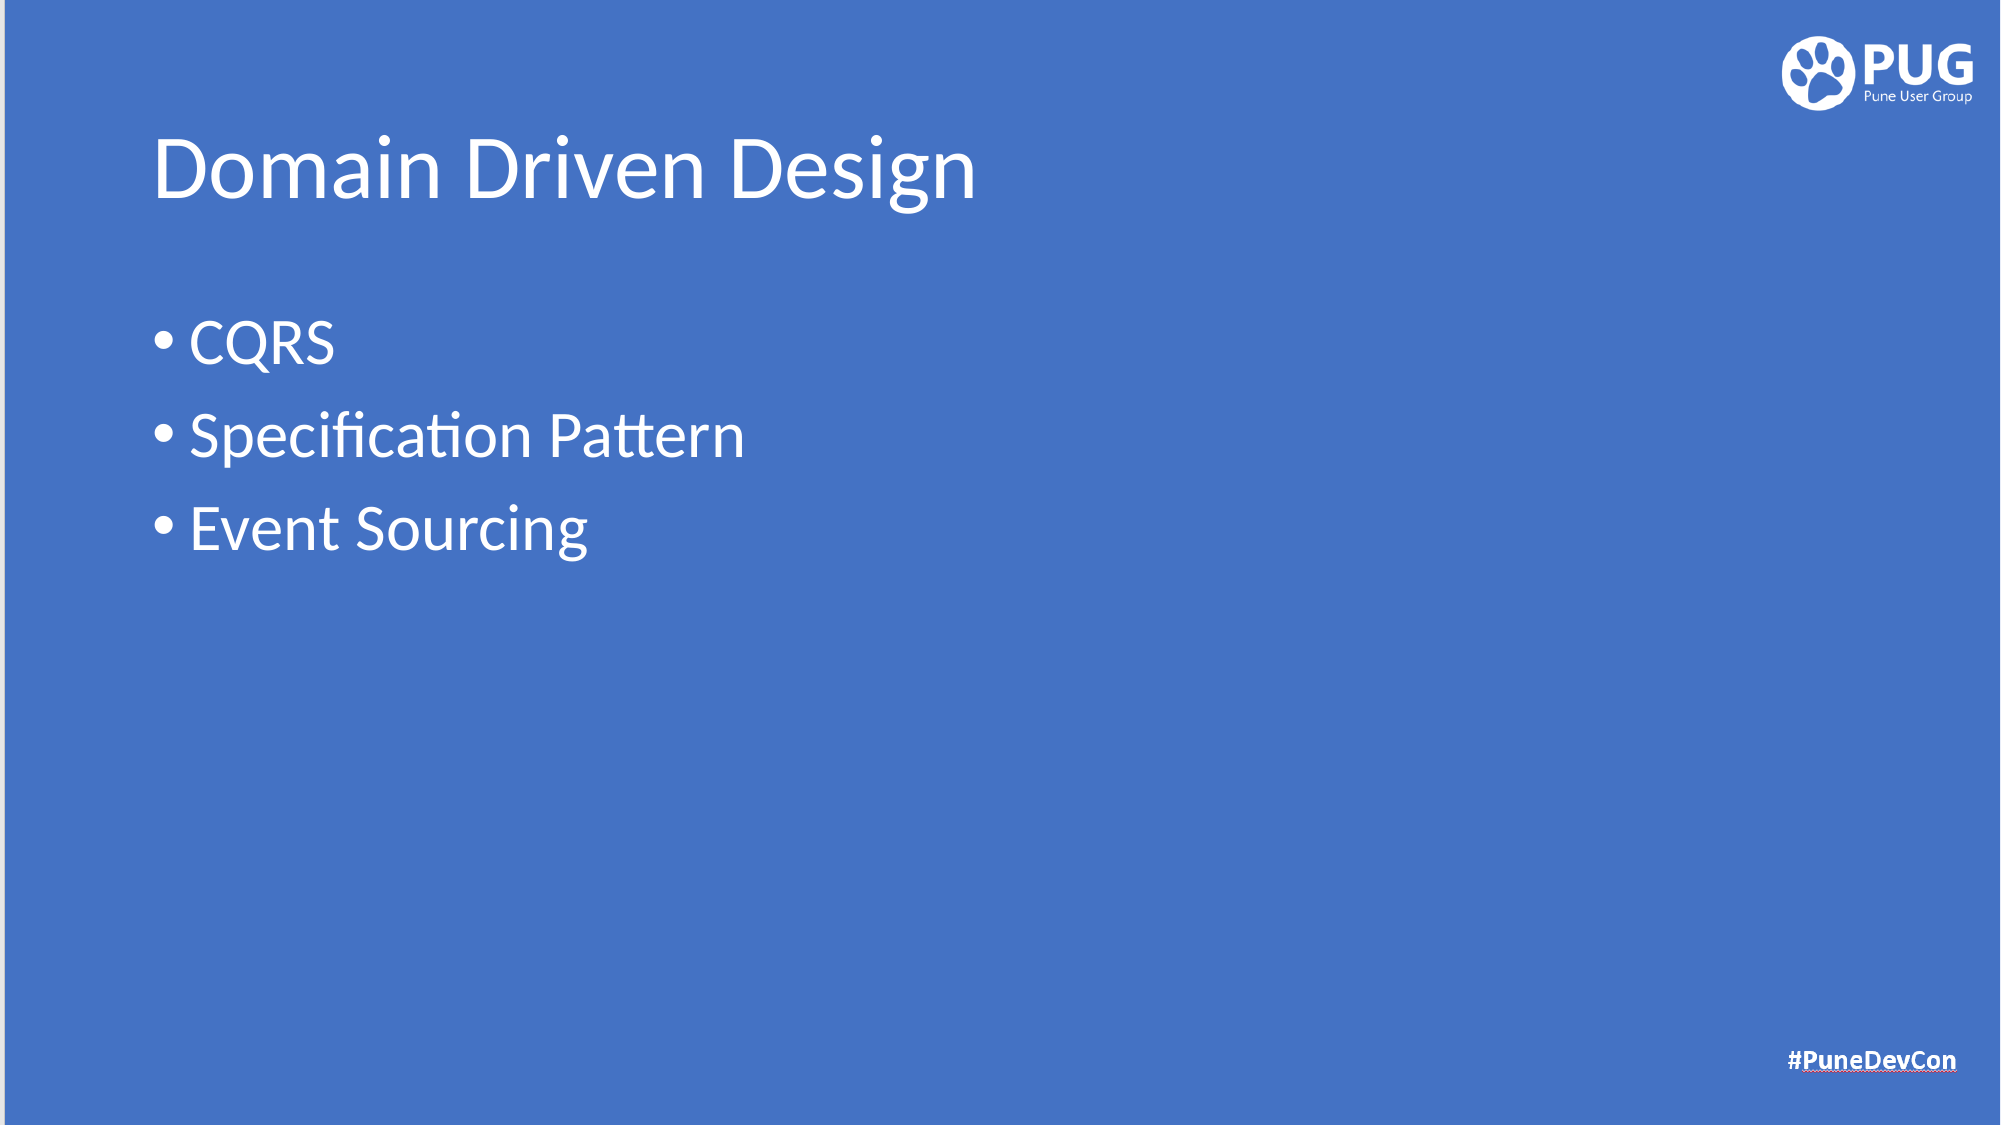

# Domain Driven Design
CQRS
Specification Pattern
Event Sourcing